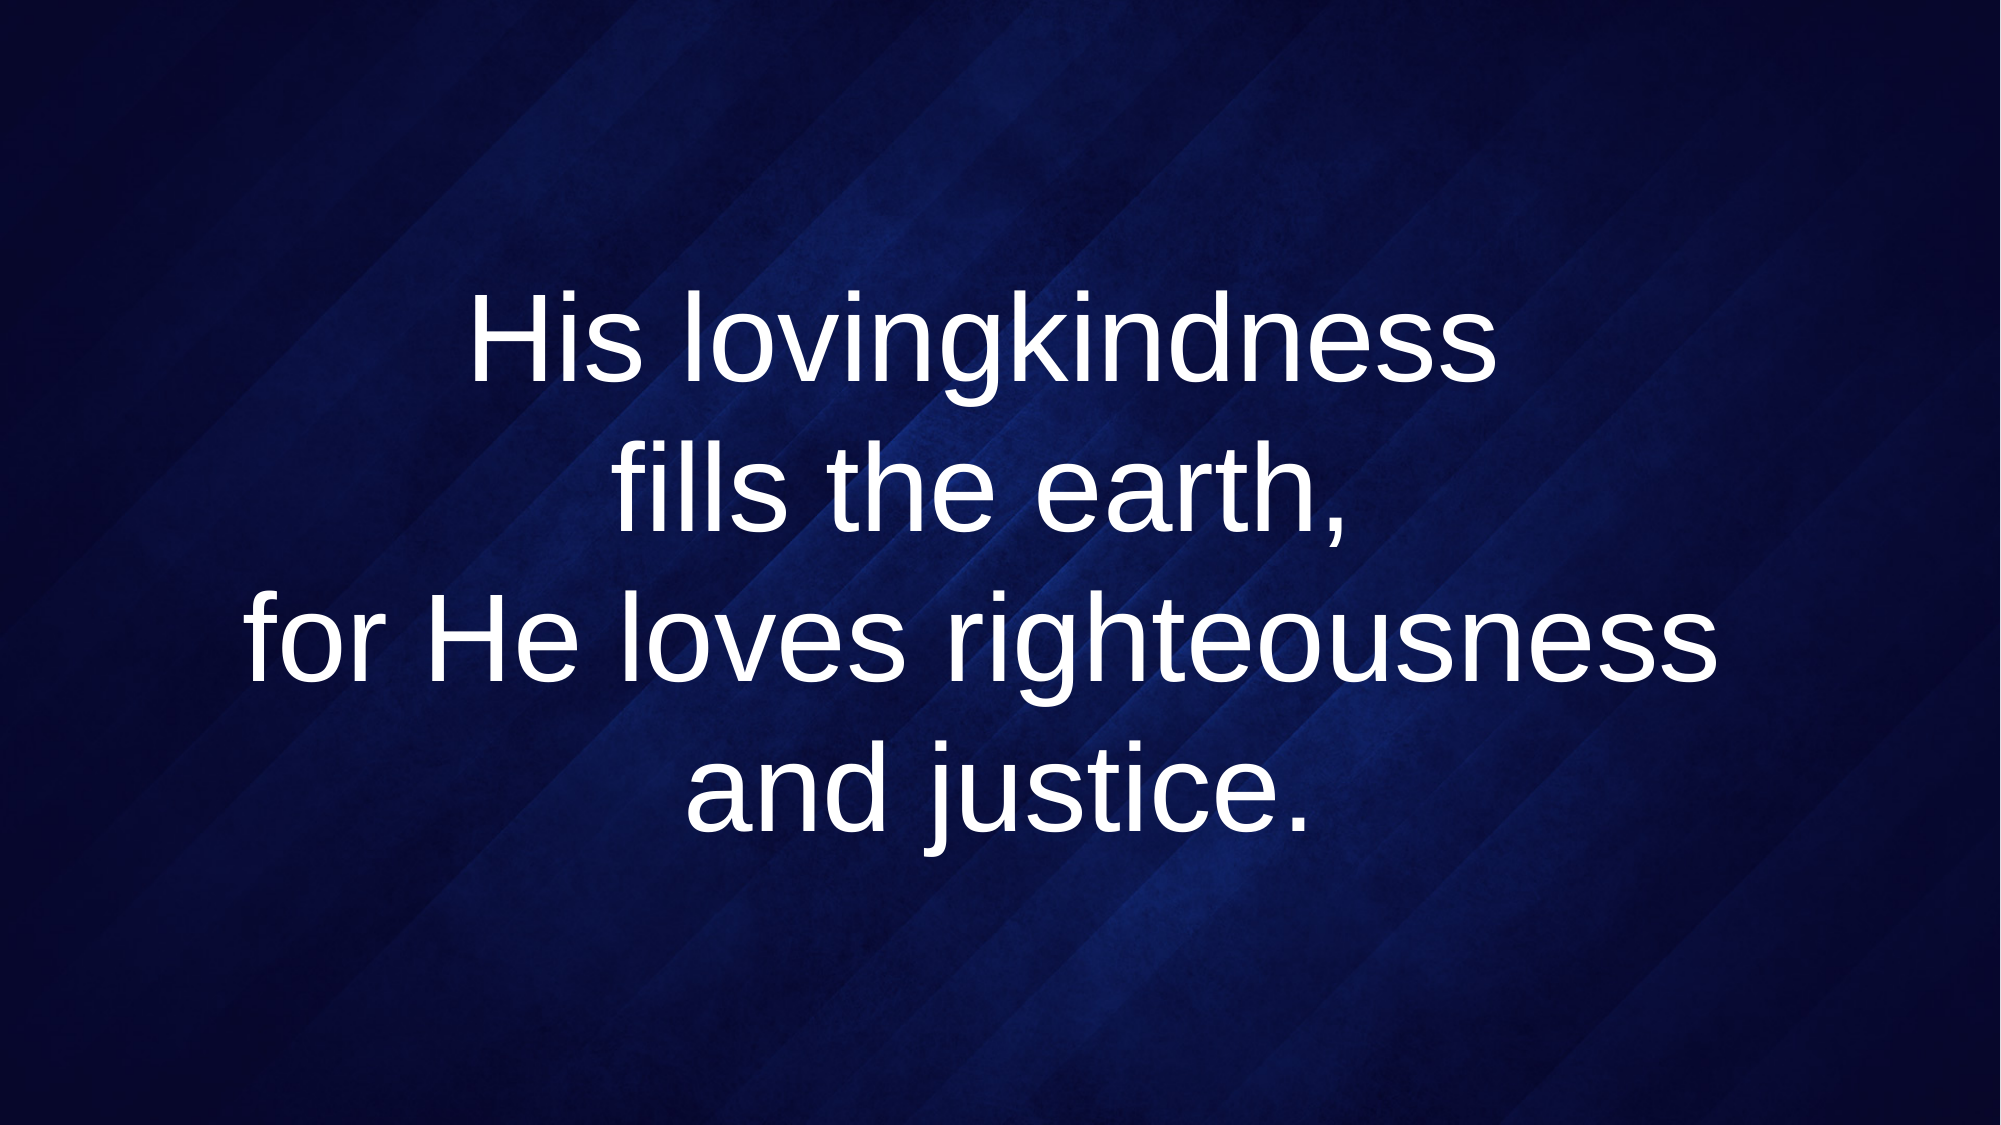

# His lovingkindness fills the earth, for He loves righteousness and justice.